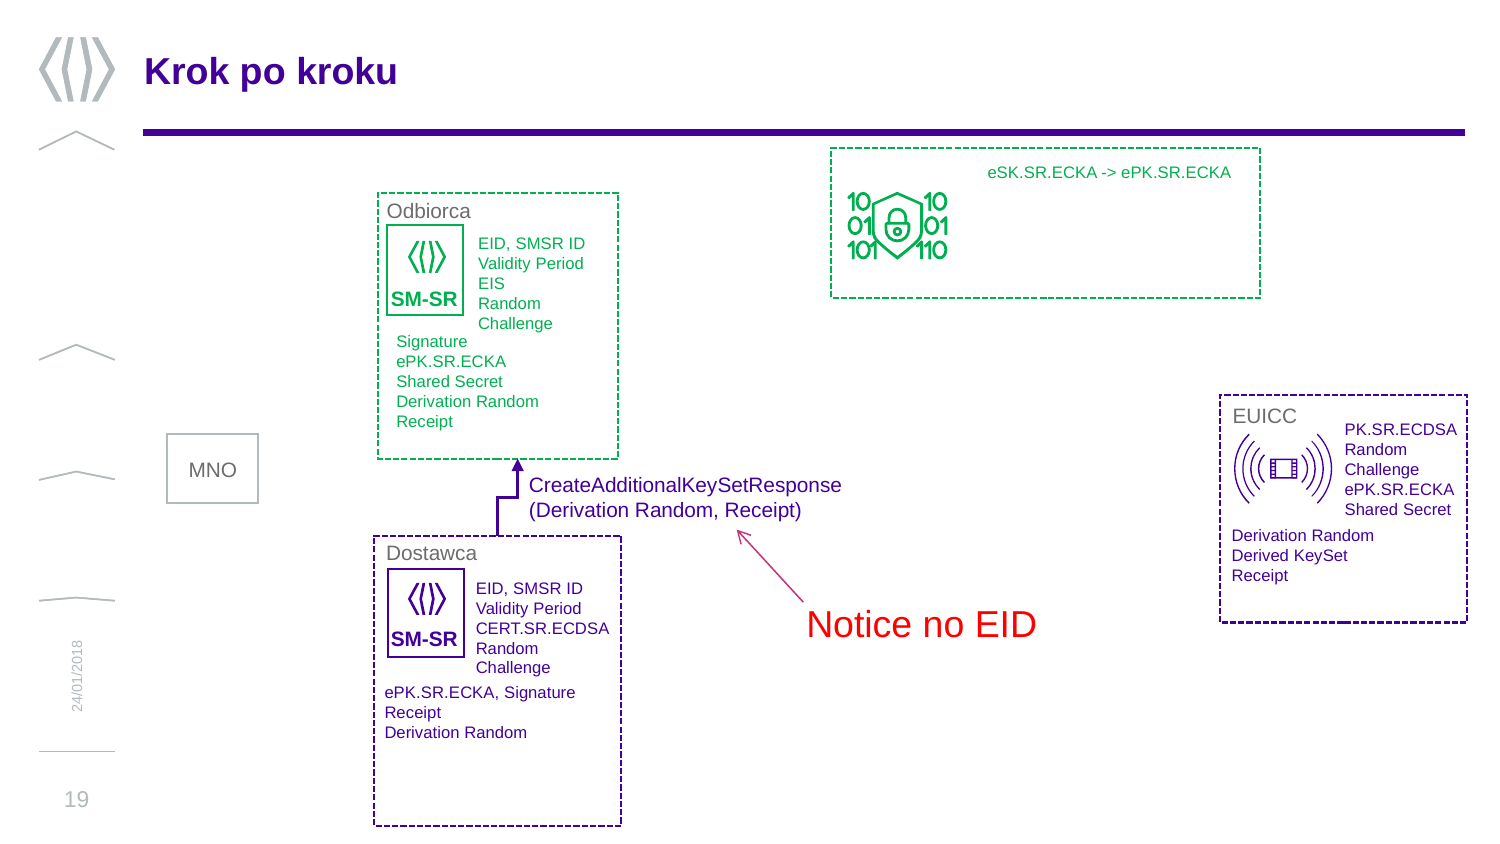

# Krok po kroku

eSK.SR.ECKA -> ePK.SR.ECKA
Odbiorca

SM-SR

EID, SMSR ID
Validity Period
EIS
Random Challenge
Signature
ePK.SR.ECKA
Shared Secret
Derivation Random
Receipt

EUICC
PK.SR.ECDSA
Random Challenge
ePK.SR.ECKA
Shared Secret

MNO
CreateAdditionalKeySetResponse
(Derivation Random, Receipt)
Derivation Random
Derived KeySet
Receipt
Dostawca

SM-SR
EID, SMSR ID
Validity Period
CERT.SR.ECDSA
Random Challenge
Notice no EID
24/01/2018
ePK.SR.ECKA, Signature
Receipt
Derivation Random
19